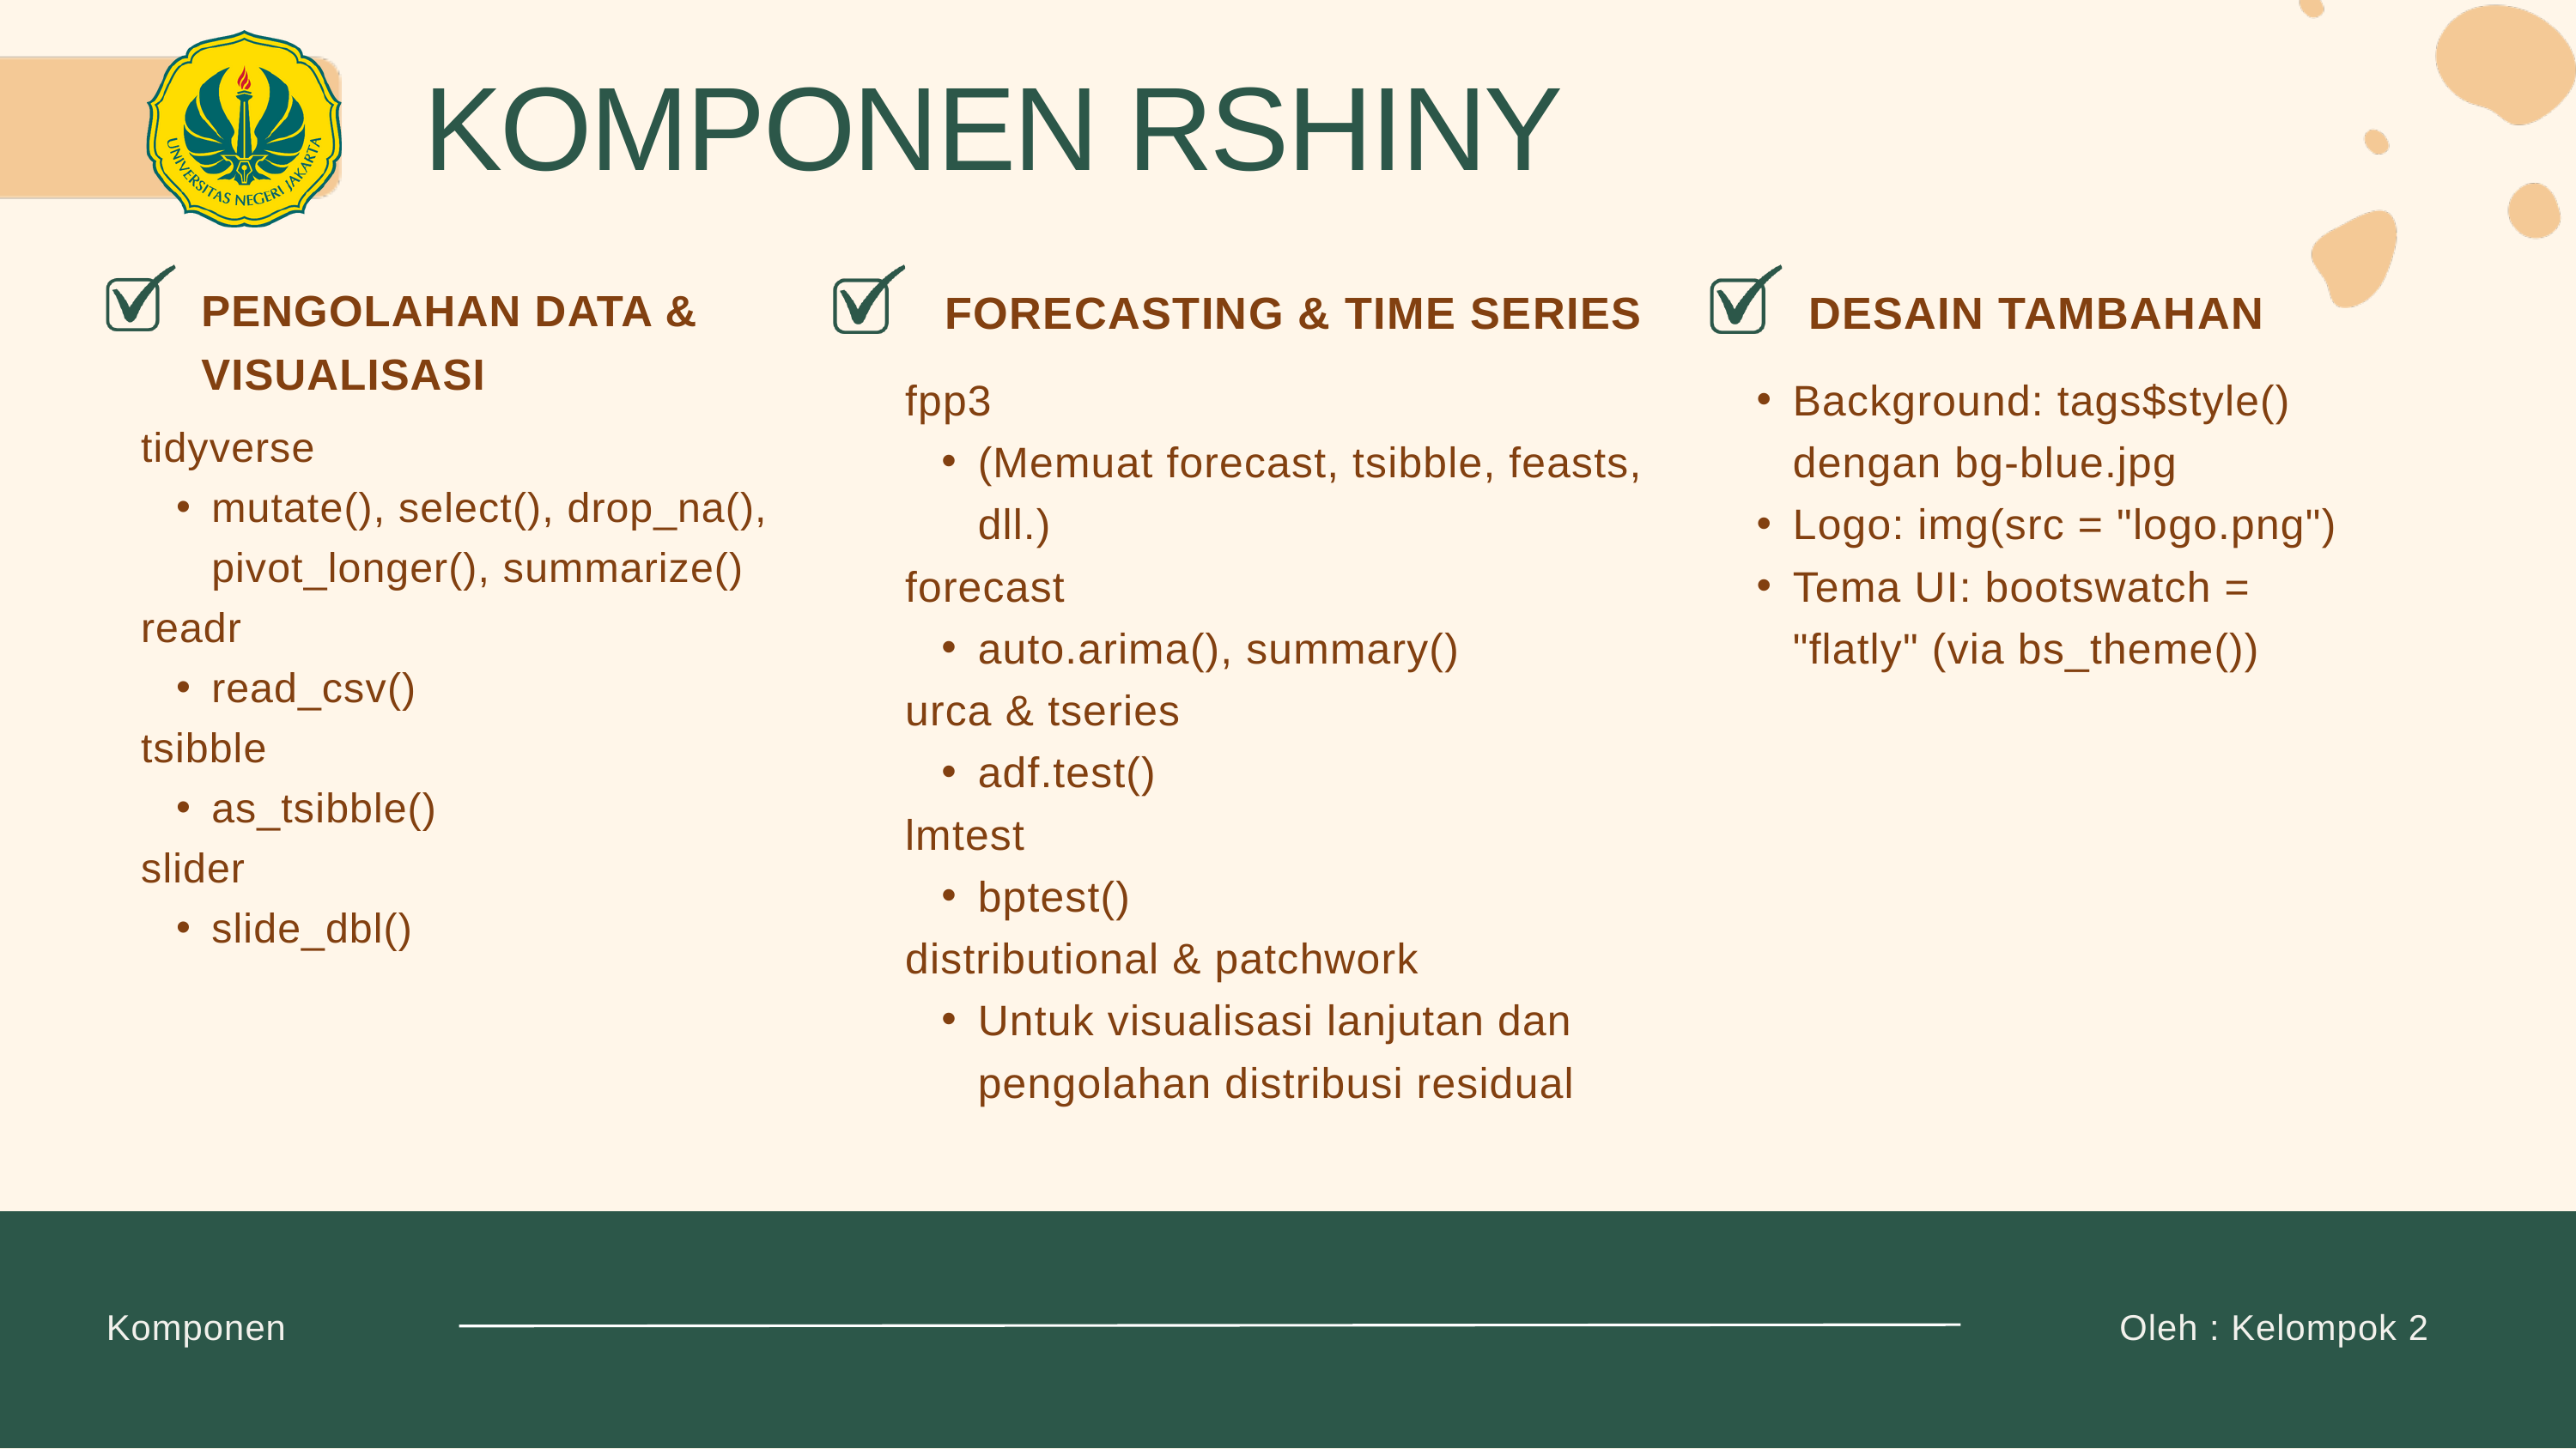

KOMPONEN RSHINY

PENGOLAHAN DATA & VISUALISASI
 FORECASTING & TIME SERIES
DESAIN TAMBAHAN
fpp3
(Memuat forecast, tsibble, feasts, dll.)
forecast
auto.arima(), summary()
urca & tseries
adf.test()
lmtest
bptest()
distributional & patchwork
Untuk visualisasi lanjutan dan pengolahan distribusi residual

Background: tags$style() dengan bg-blue.jpg
Logo: img(src = "logo.png")
Tema UI: bootswatch = "flatly" (via bs_theme())

tidyverse
mutate(), select(), drop_na(), pivot_longer(), summarize()
readr
read_csv()
tsibble
as_tsibble()
slider
slide_dbl()

Komponen
Oleh : Kelompok 2